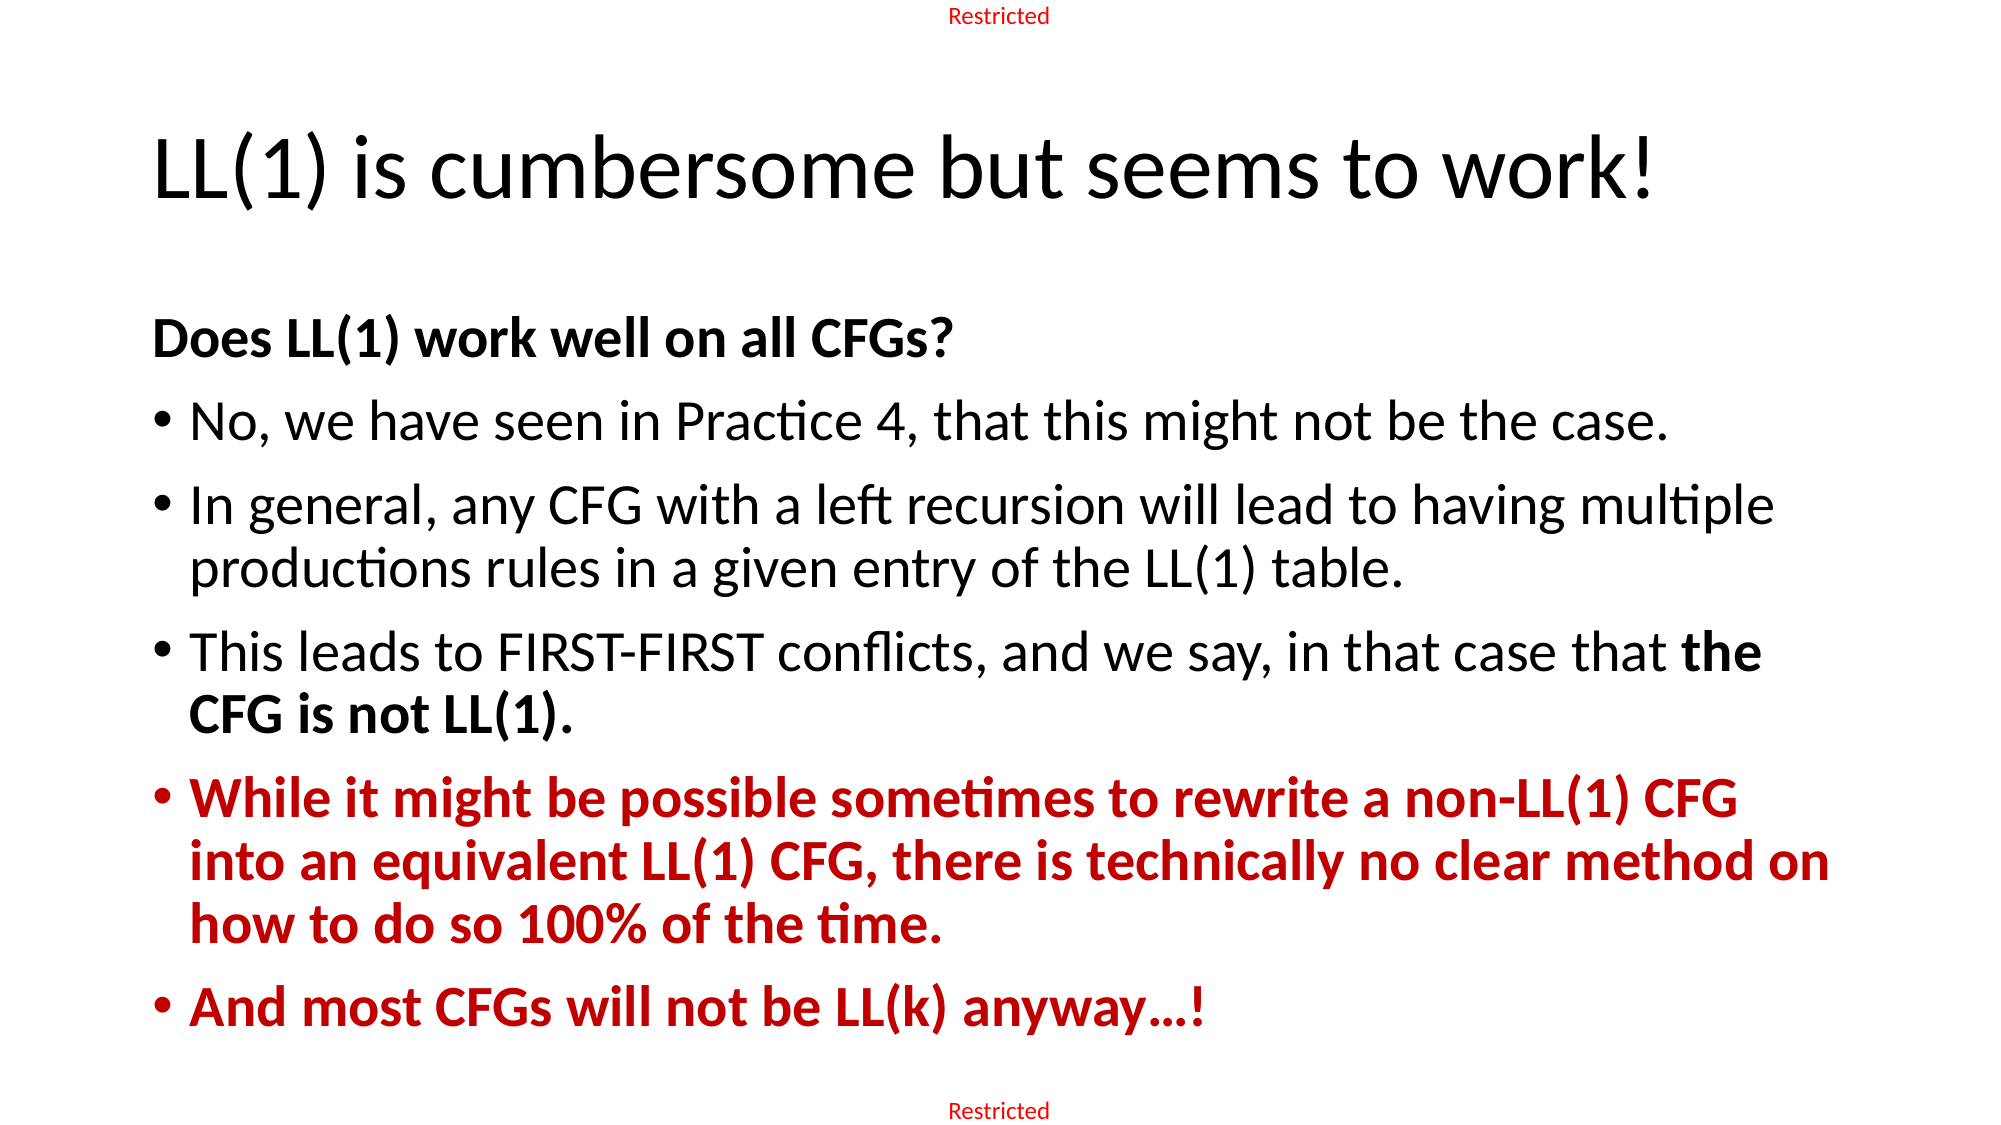

# LL(1) is cumbersome but seems to work!
Does LL(1) work well on all CFGs?
No, we have seen in Practice 4, that this might not be the case.
In general, any CFG with a left recursion will lead to having multiple productions rules in a given entry of the LL(1) table.
This leads to FIRST-FIRST conflicts, and we say, in that case that the CFG is not LL(1).
While it might be possible sometimes to rewrite a non-LL(1) CFG into an equivalent LL(1) CFG, there is technically no clear method on how to do so 100% of the time.
And most CFGs will not be LL(k) anyway…!